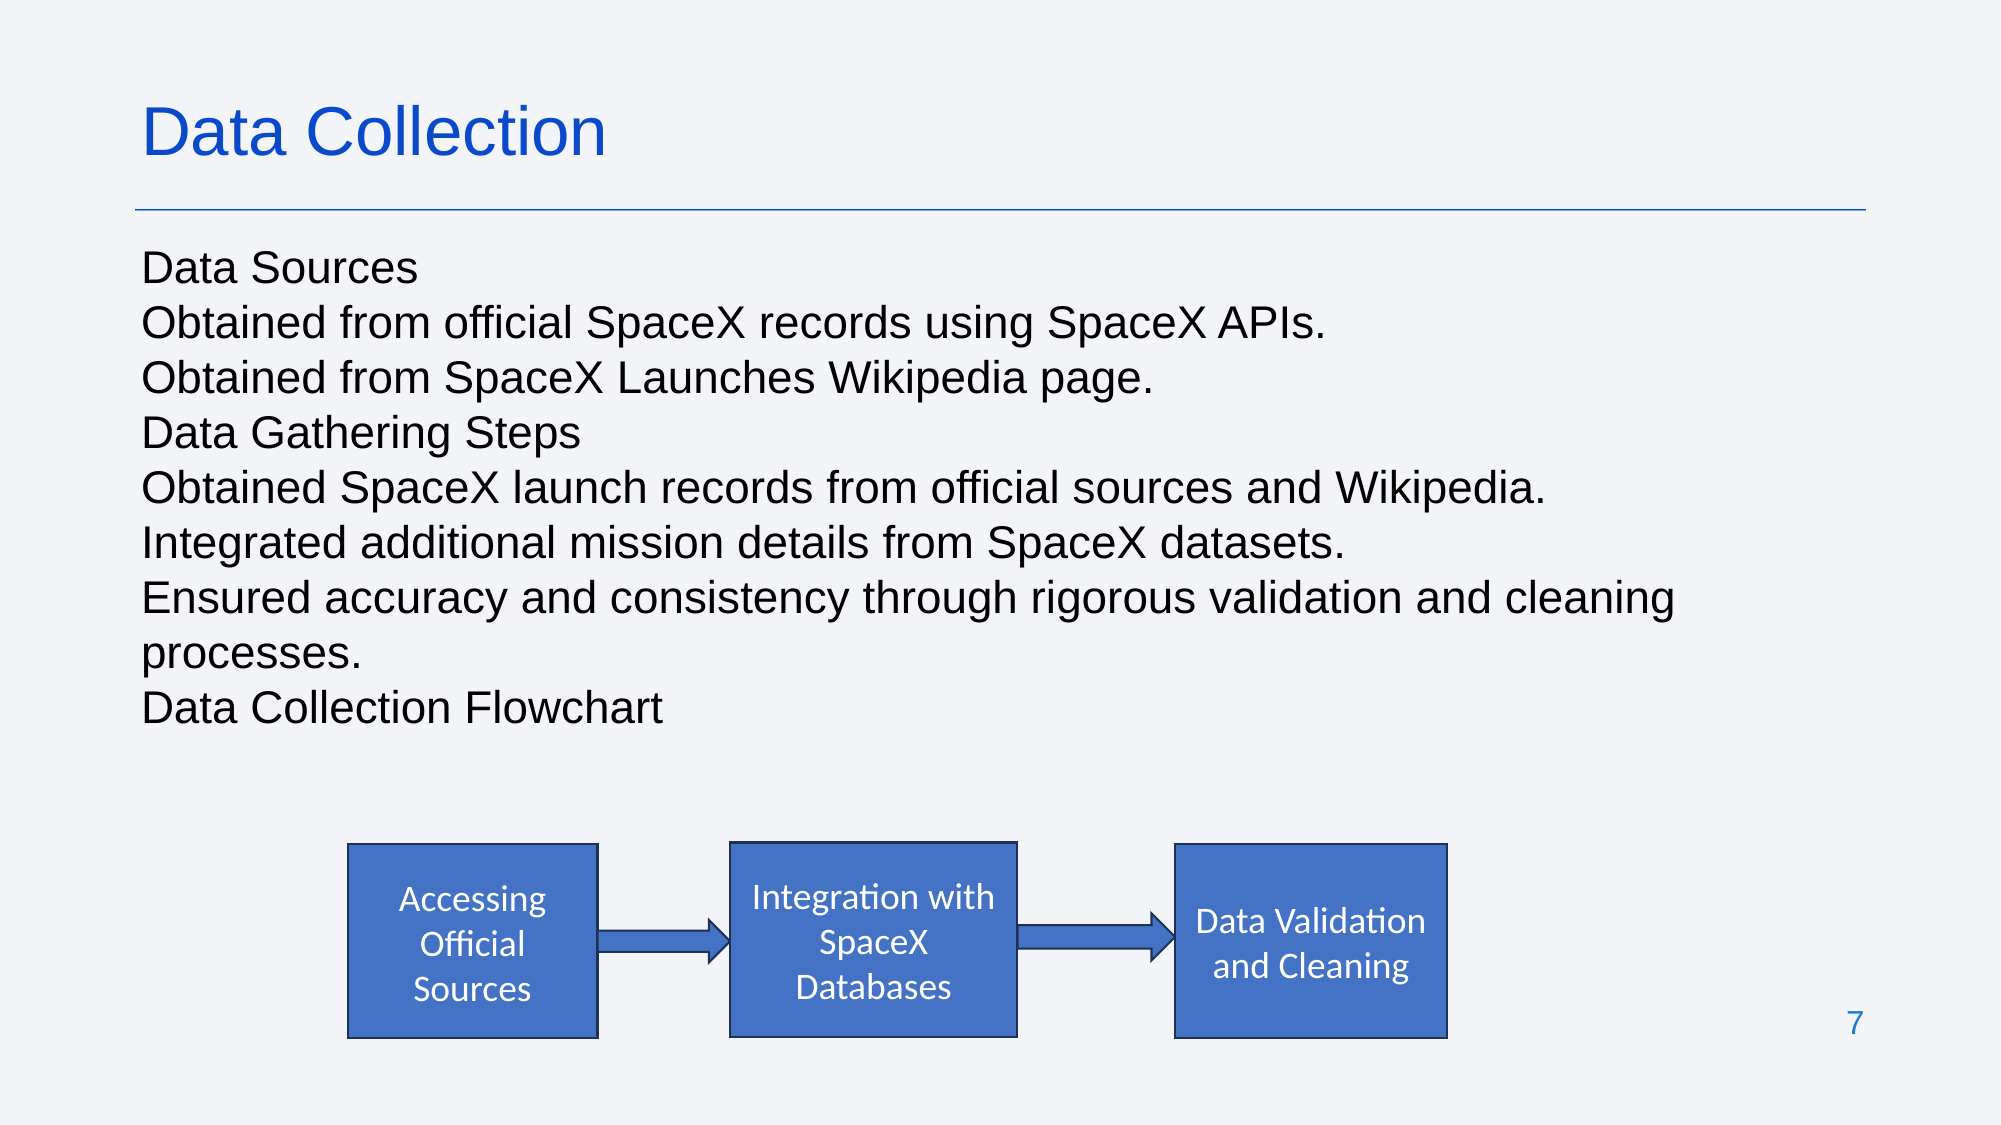

Data Collection
Data Sources
Obtained from official SpaceX records using SpaceX APIs.
Obtained from SpaceX Launches Wikipedia page.
Data Gathering Steps
Obtained SpaceX launch records from official sources and Wikipedia.
Integrated additional mission details from SpaceX datasets.
Ensured accuracy and consistency through rigorous validation and cleaning processes.
Data Collection Flowchart

Integration with SpaceX Databases
Accessing Official Sources
Data Validation and Cleaning

7